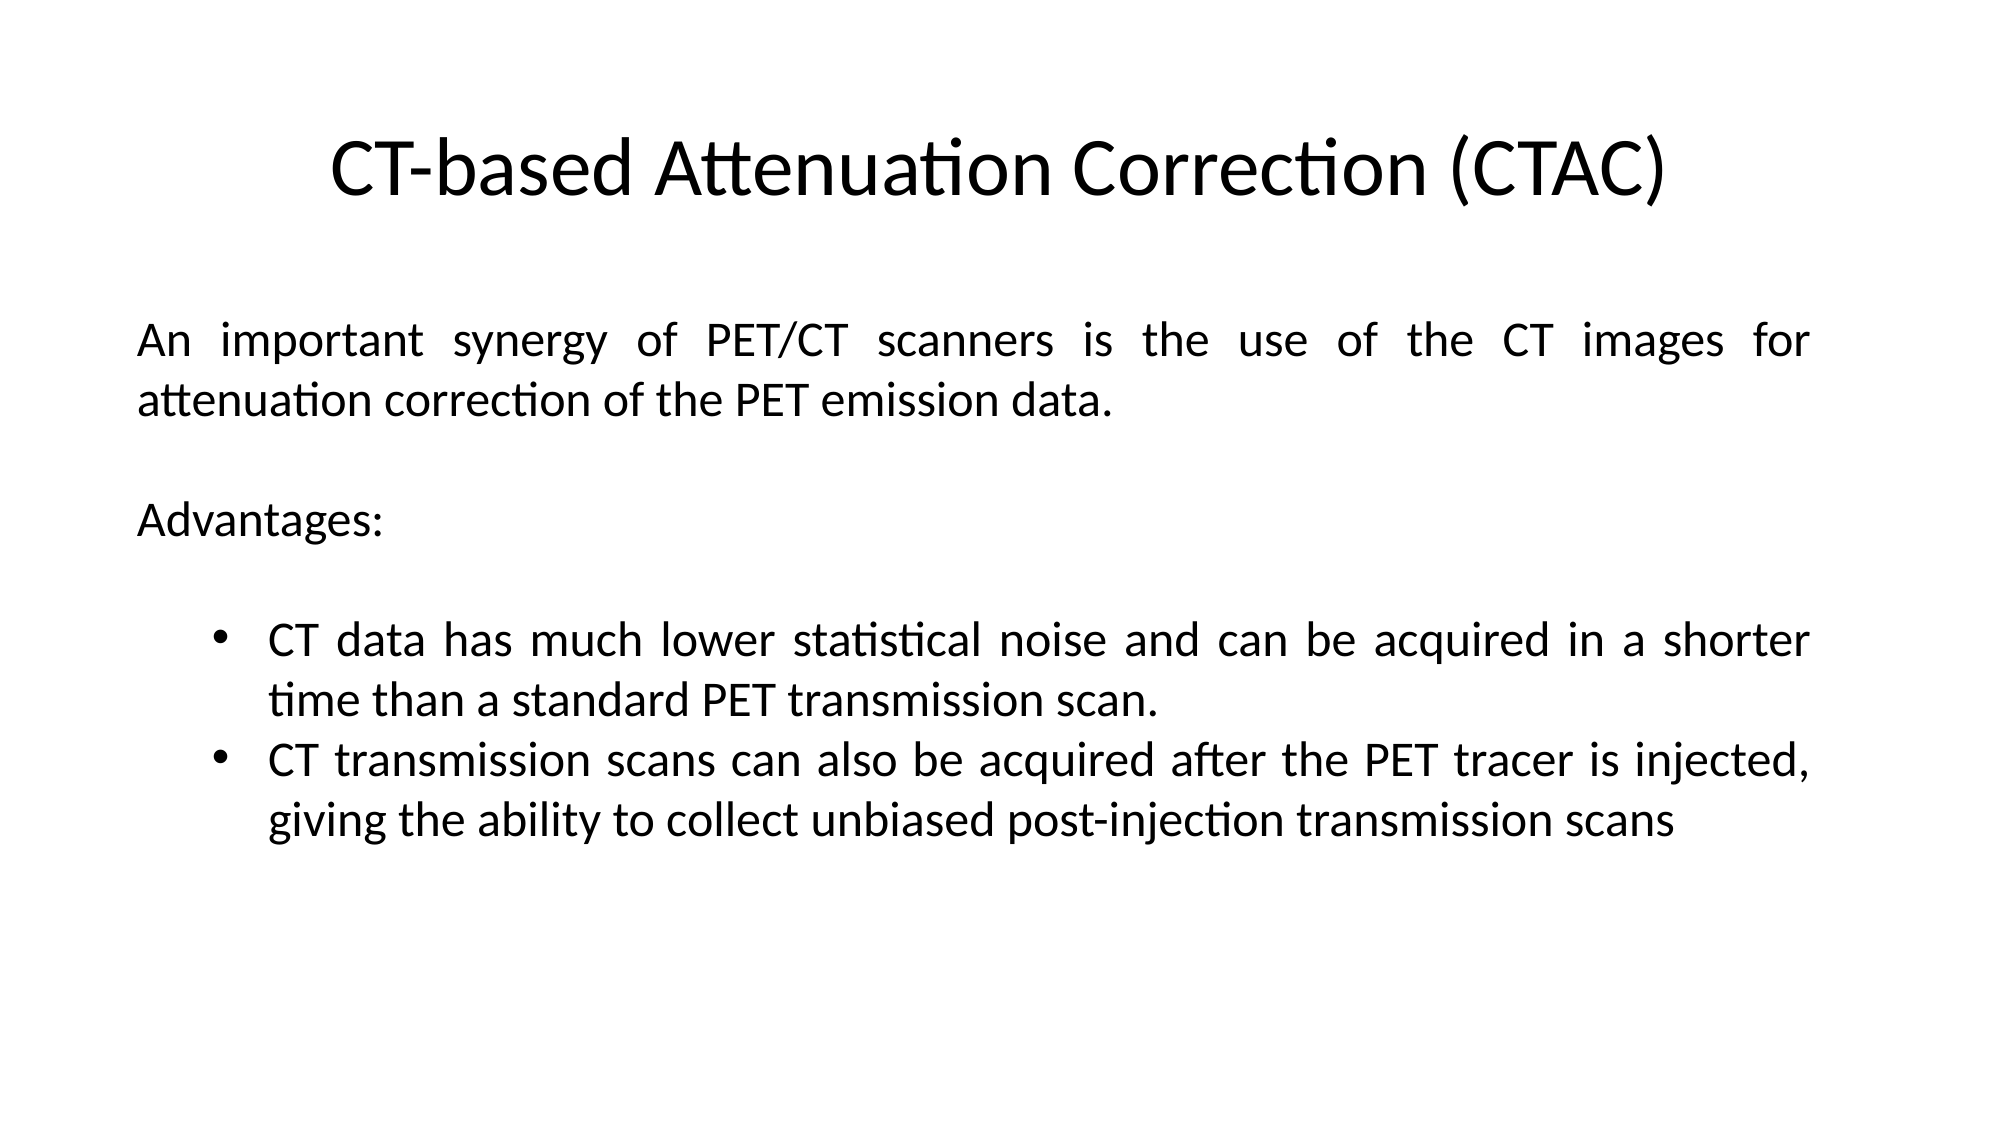

# CT-based Attenuation Correction (CTAC)
An important synergy of PET/CT scanners is the use of the CT images for attenuation correction of the PET emission data.

Advantages:

CT data has much lower statistical noise and can be acquired in a shorter time than a standard PET transmission scan.
CT transmission scans can also be acquired after the PET tracer is injected, giving the ability to collect unbiased post-injection transmission scans